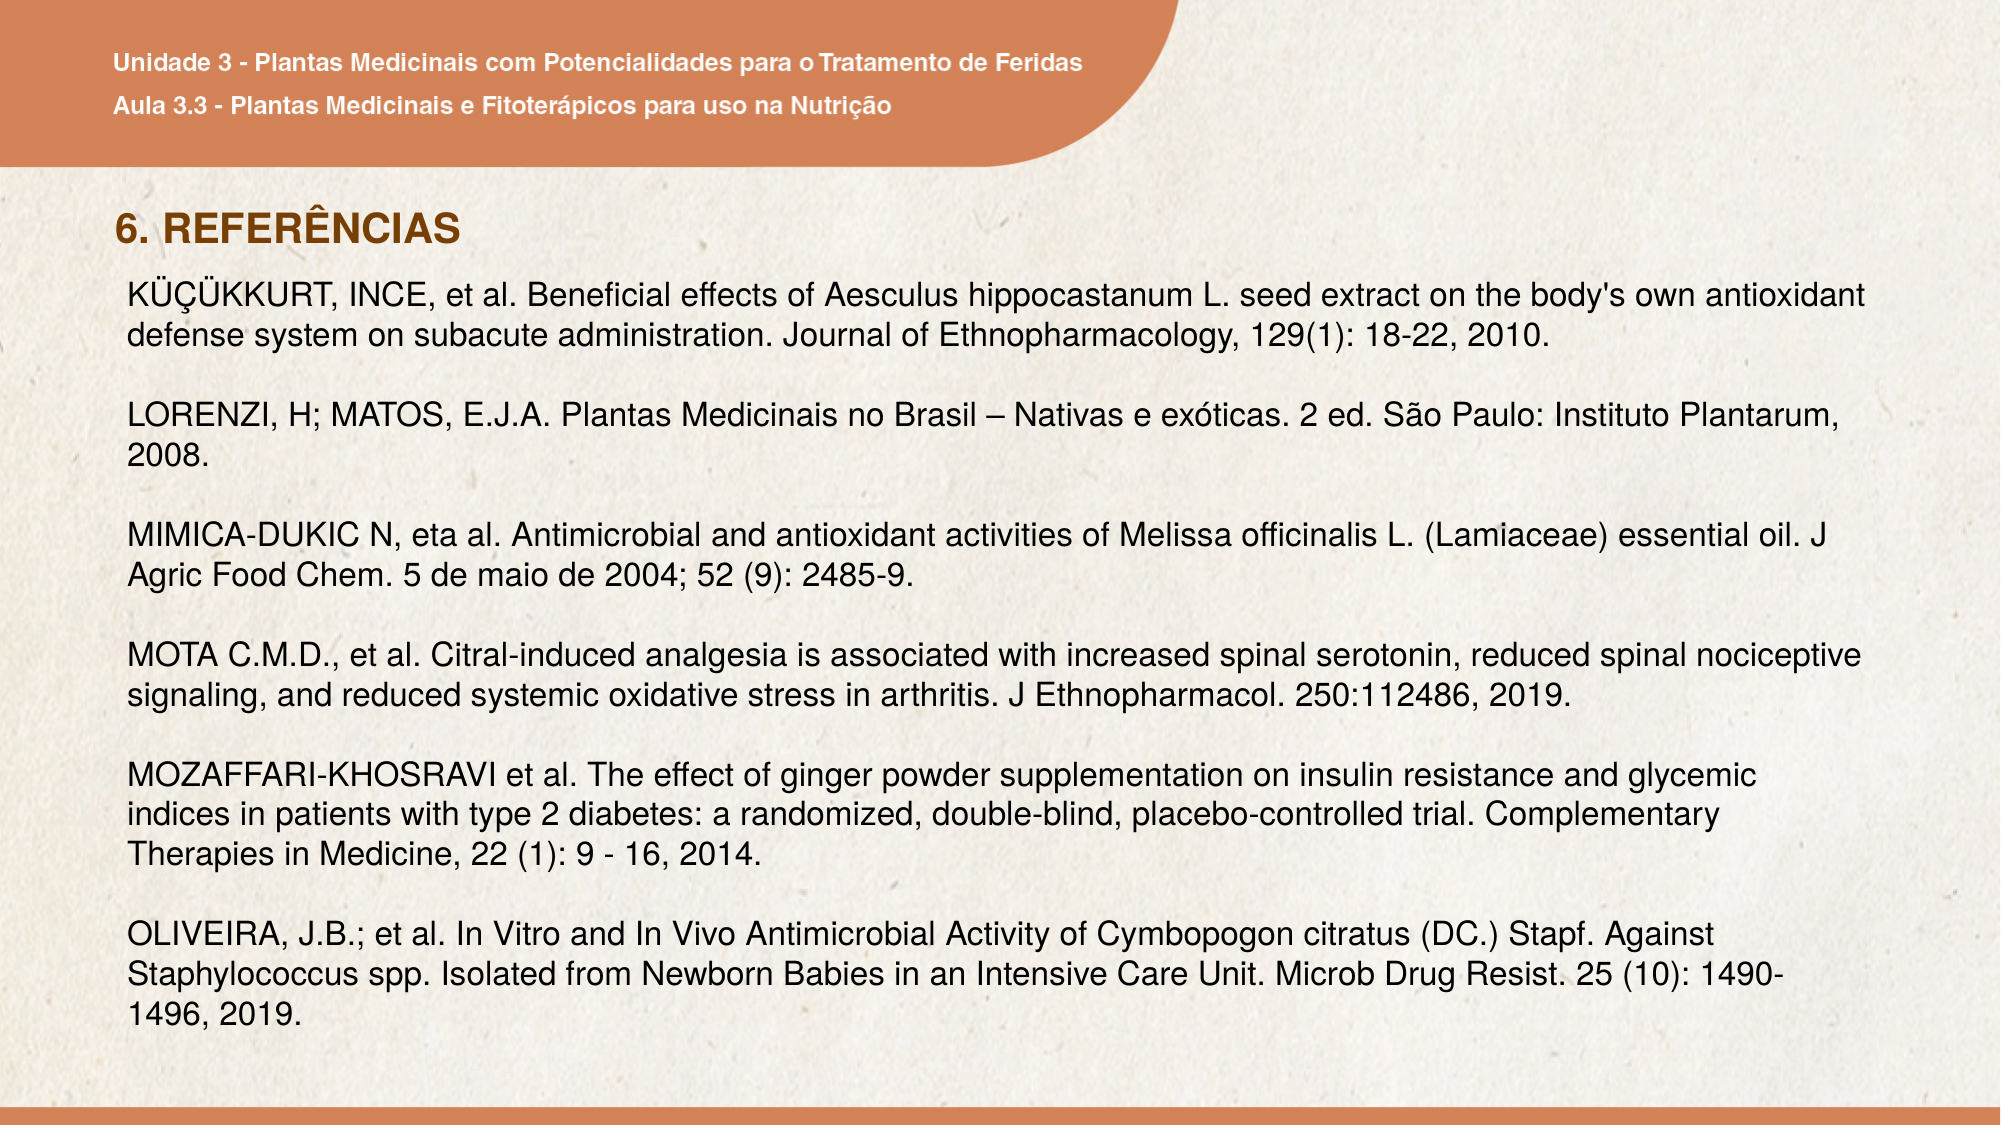

6. REFERÊNCIAS
KÜÇÜKKURT, INCE, et al. Beneficial effects of Aesculus hippocastanum L. seed extract on the body's own antioxidant defense system on subacute administration. Journal of Ethnopharmacology, 129(1): 18-22, 2010.

LORENZI, H; MATOS, E.J.A. Plantas Medicinais no Brasil – Nativas e exóticas. 2 ed. São Paulo: Instituto Plantarum, 2008.

MIMICA-DUKIC N, eta al. Antimicrobial and antioxidant activities of Melissa officinalis L. (Lamiaceae) essential oil. J Agric Food Chem. 5 de maio de 2004; 52 (9): 2485-9.

MOTA C.M.D., et al. Citral-induced analgesia is associated with increased spinal serotonin, reduced spinal nociceptive signaling, and reduced systemic oxidative stress in arthritis. J Ethnopharmacol. 250:112486, 2019.

MOZAFFARI-KHOSRAVI et al. The effect of ginger powder supplementation on insulin resistance and glycemic indices in patients with type 2 diabetes: a randomized, double-blind, placebo-controlled trial. Complementary Therapies in Medicine, 22 (1): 9 - 16, 2014.

OLIVEIRA, J.B.; et al. In Vitro and In Vivo Antimicrobial Activity of Cymbopogon citratus (DC.) Stapf. Against Staphylococcus spp. Isolated from Newborn Babies in an Intensive Care Unit. Microb Drug Resist. 25 (10): 1490-1496, 2019.